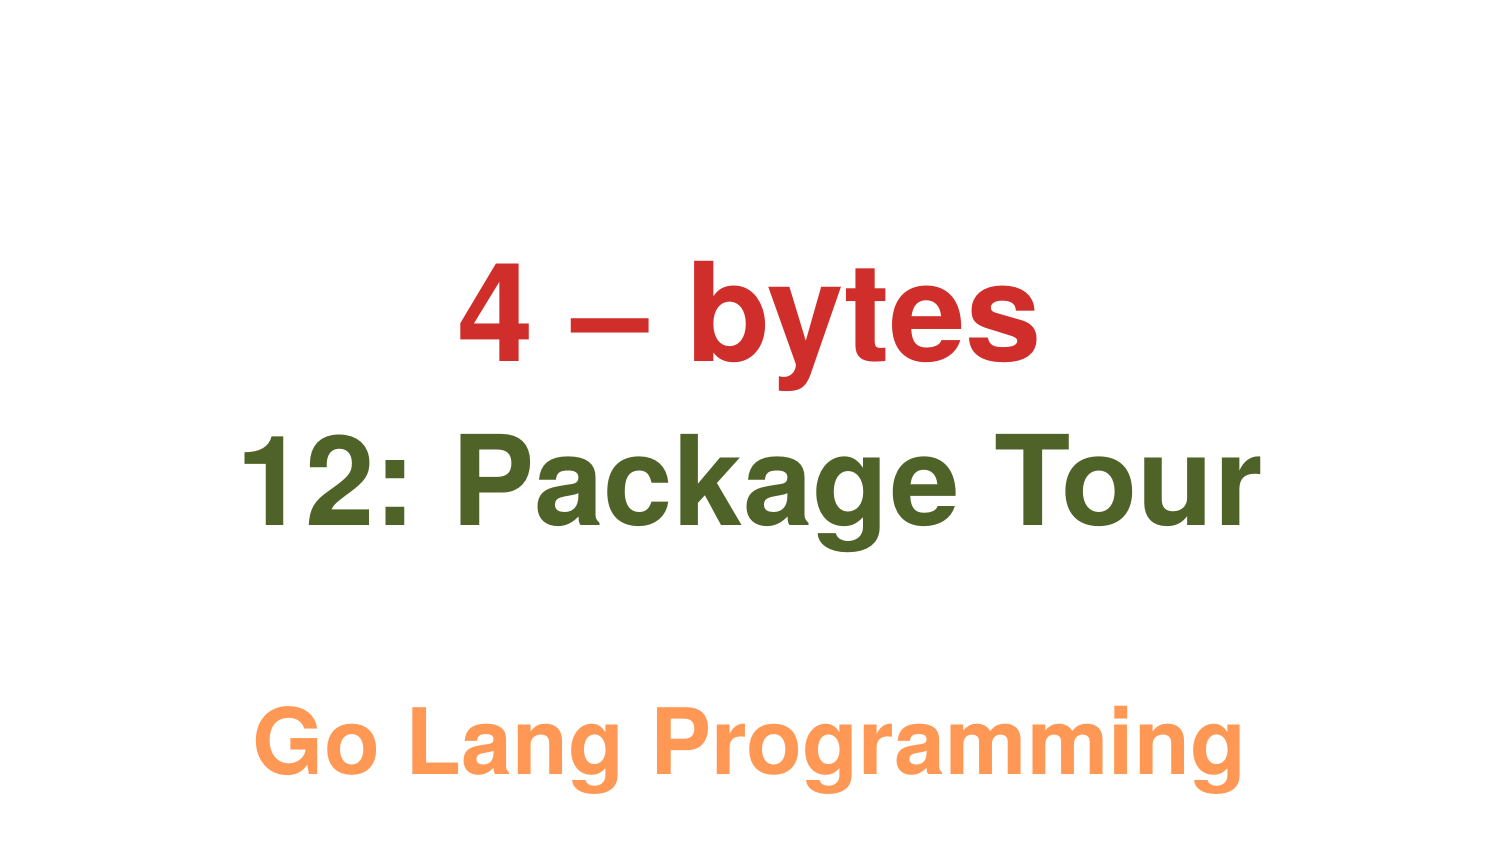

4 – bytes
12: Package Tour
Go Lang Programming